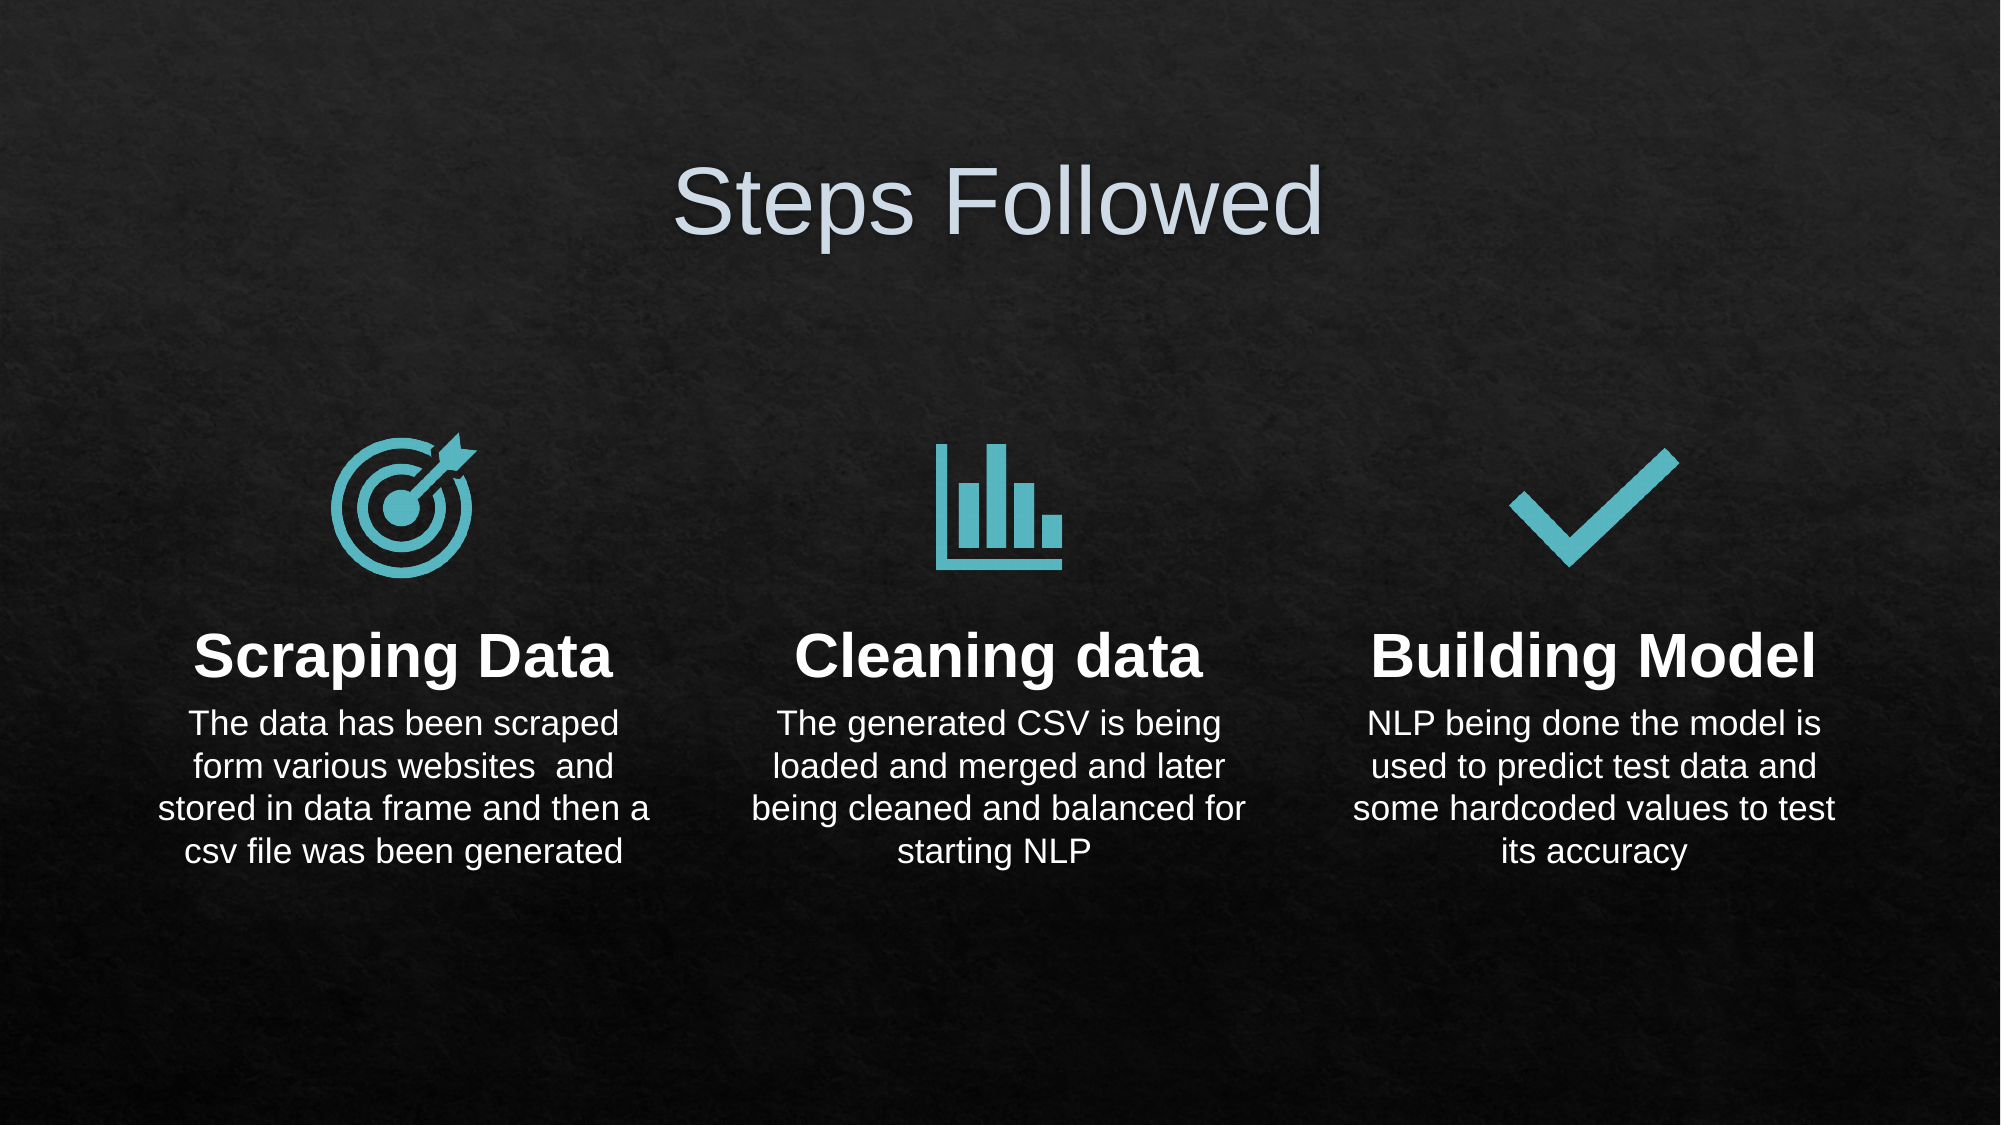

# Steps Followed
Scraping Data
The data has been scraped form various websites  and stored in data frame and then a csv file was been generated
Cleaning data
The generated CSV is being loaded and merged and later being cleaned and balanced for starting NLP
Building Model
NLP being done the model is used to predict test data and some hardcoded values to test its accuracy